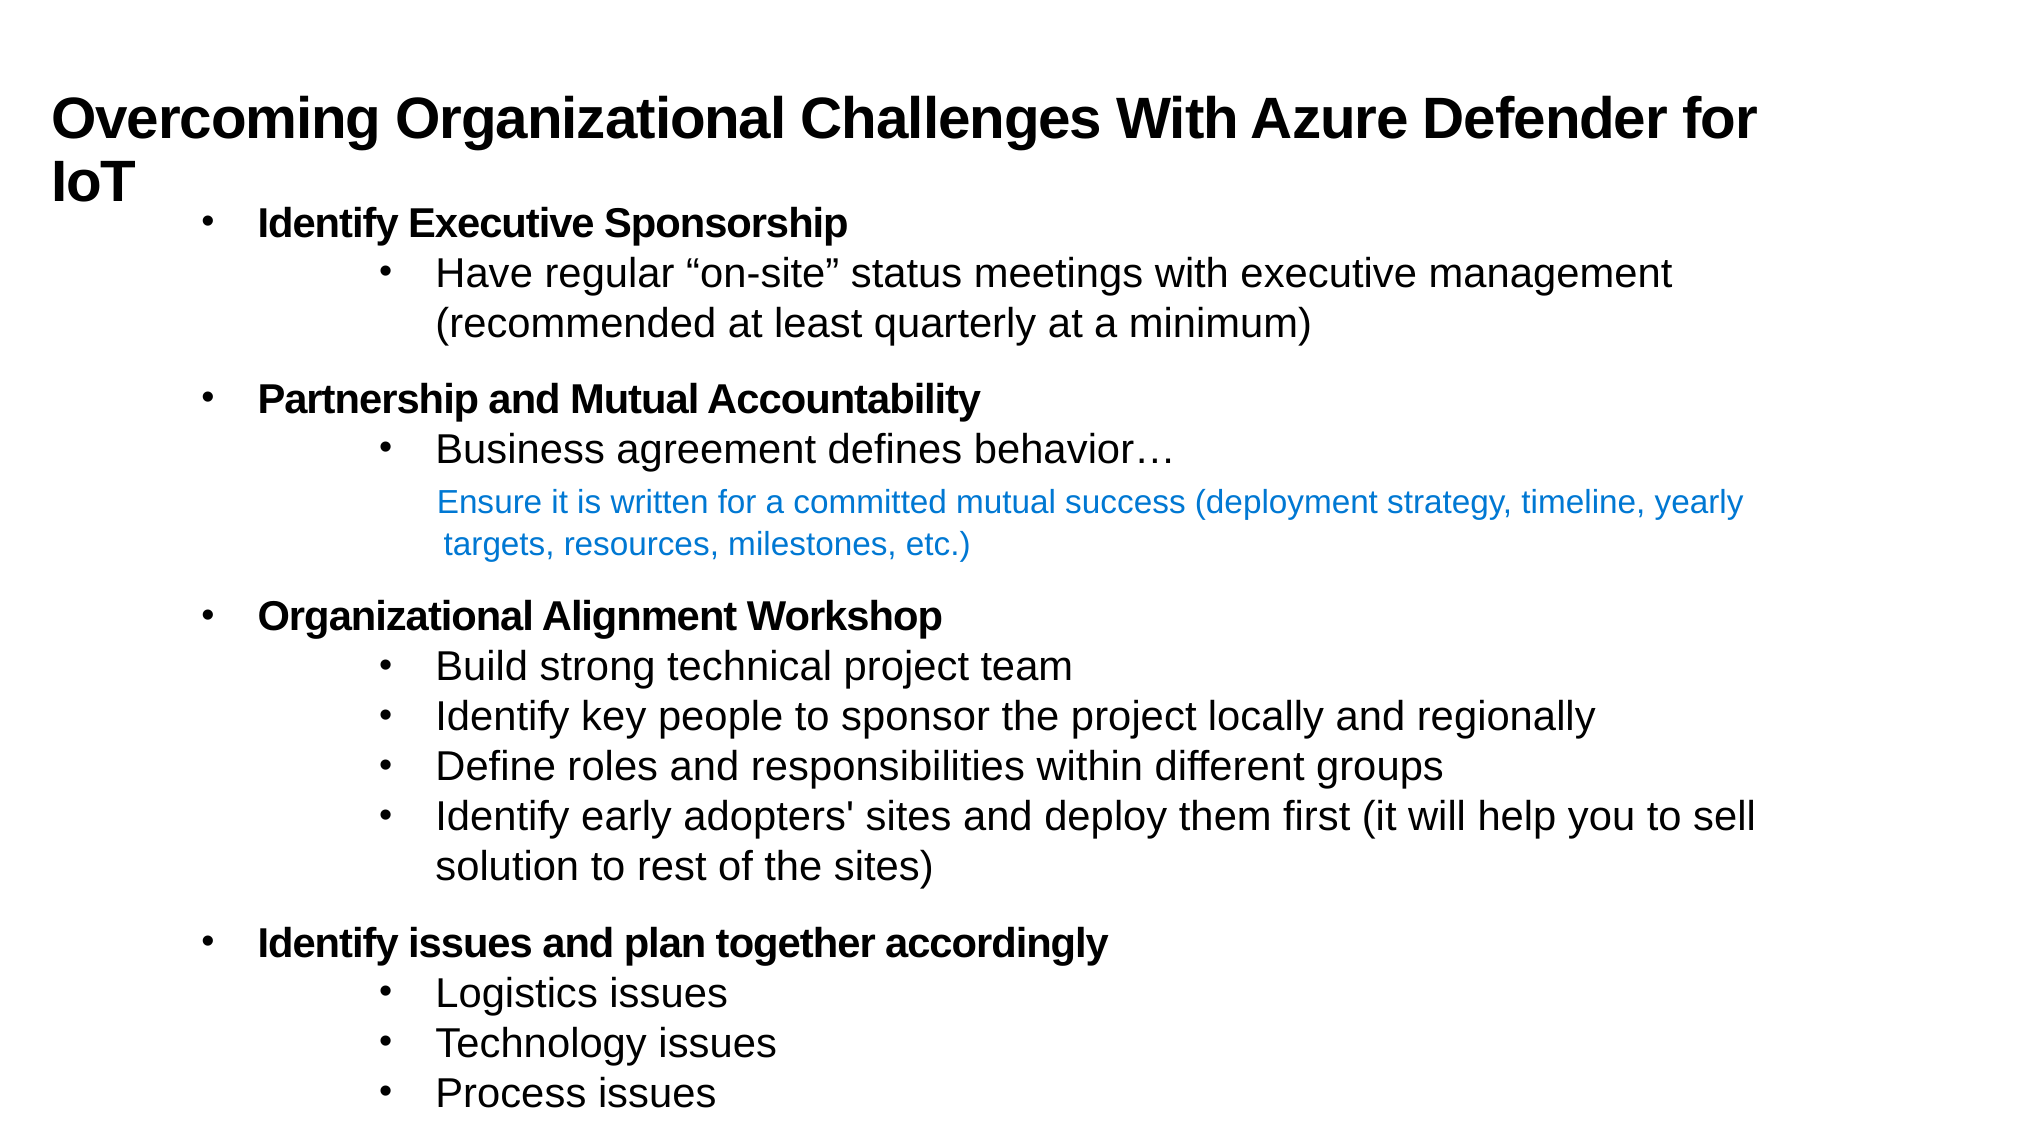

# Overcoming Organizational Challenges With Azure Defender for IoT
Identify Executive Sponsorship
Have regular “on-site” status meetings with executive management (recommended at least quarterly at a minimum)

Partnership and Mutual Accountability
Business agreement defines behavior…
     Ensure it is written for a committed mutual success (deployment strategy, timeline, yearly
       targets, resources, milestones, etc.)

Organizational Alignment Workshop
Build strong technical project team
Identify key people to sponsor the project locally and regionally
Define roles and responsibilities within different groups
Identify early adopters' sites and deploy them first (it will help you to sell solution to rest of the sites)

Identify issues and plan together accordingly
Logistics issues
Technology issues
Process issues